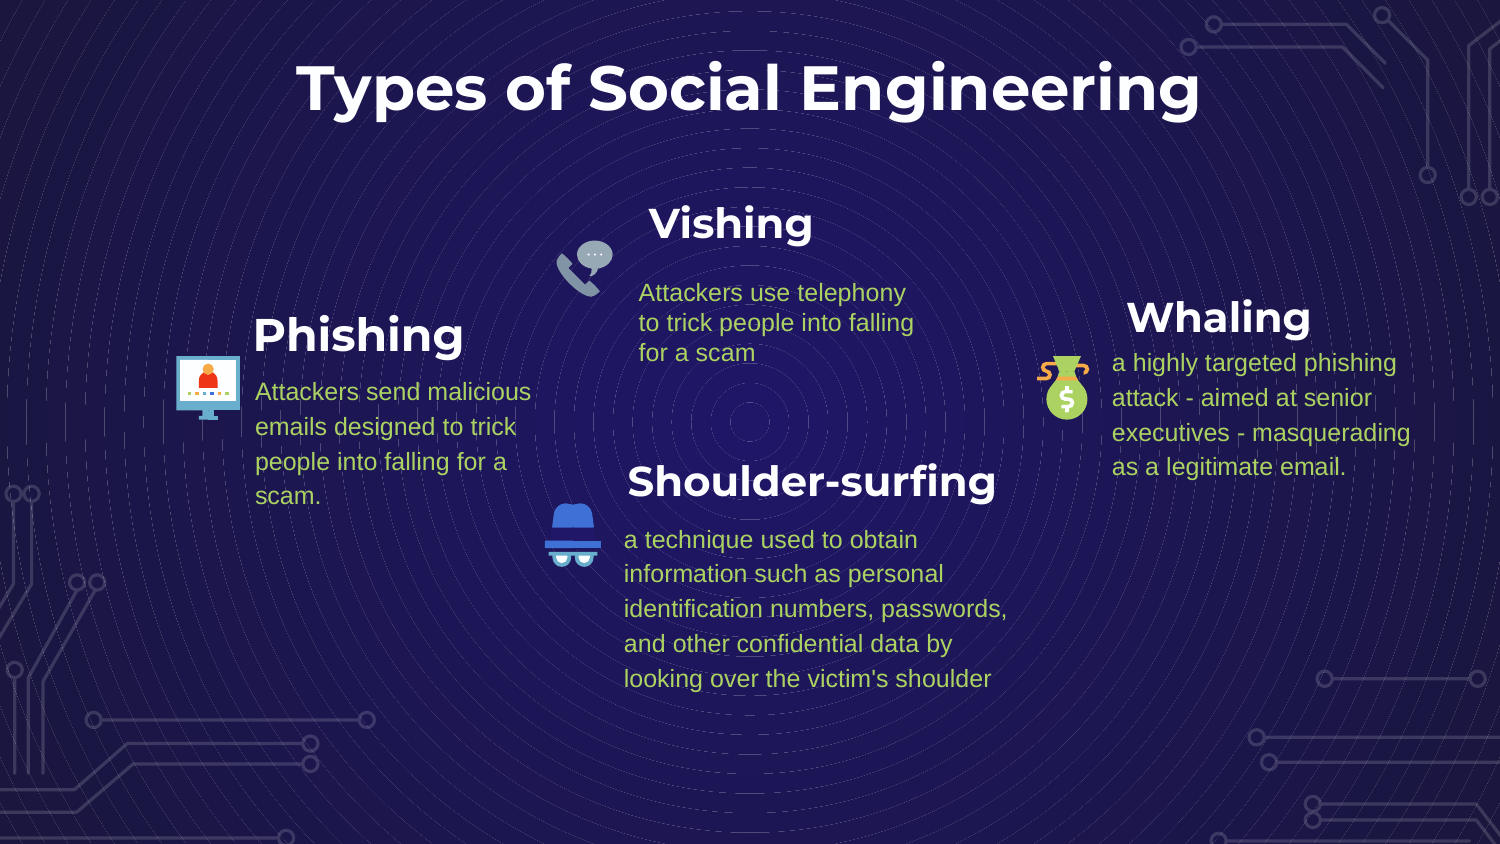

# Types of Social Engineering

Phishing
Vishing

Whaling
Attackers use telephony to trick people into falling for a scam
a highly targeted phishing attack - aimed at senior executives - masquerading as a legitimate email.

Attackers send malicious emails designed to trick people into falling for a scam.

Shoulder-surfing

a technique used to obtain information such as personal identification numbers, passwords, and other confidential data by looking over the victim's shoulder